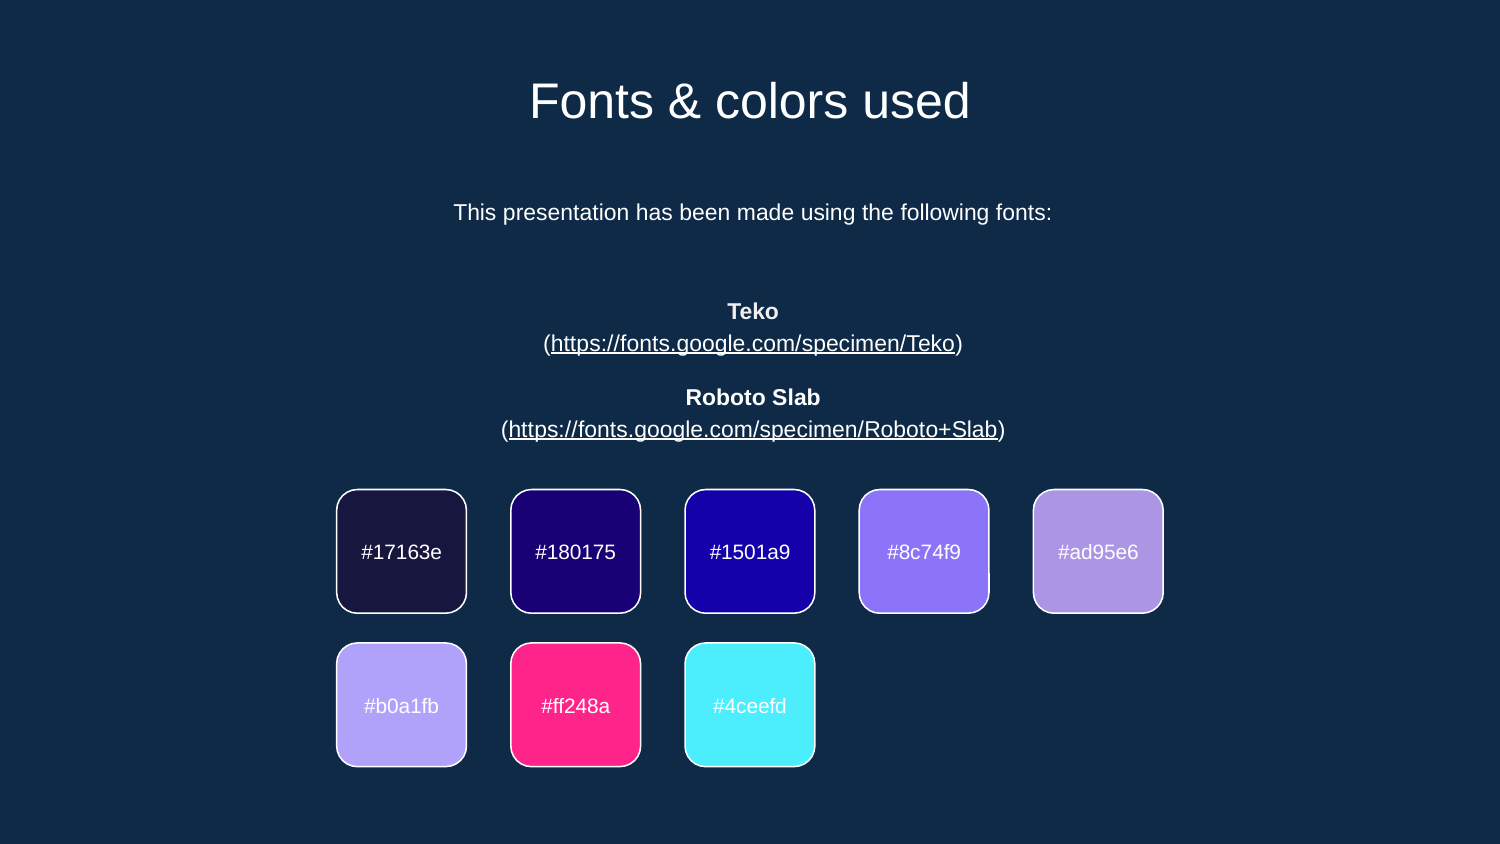

Fonts & colors used
This presentation has been made using the following fonts:

Teko
(https://fonts.google.com/specimen/Teko)

Roboto Slab
(https://fonts.google.com/specimen/Roboto+Slab)

#17163e
#180175
#1501a9
#8c74f9
#ad95e6

#b0a1fb
#ff248a
#4ceefd